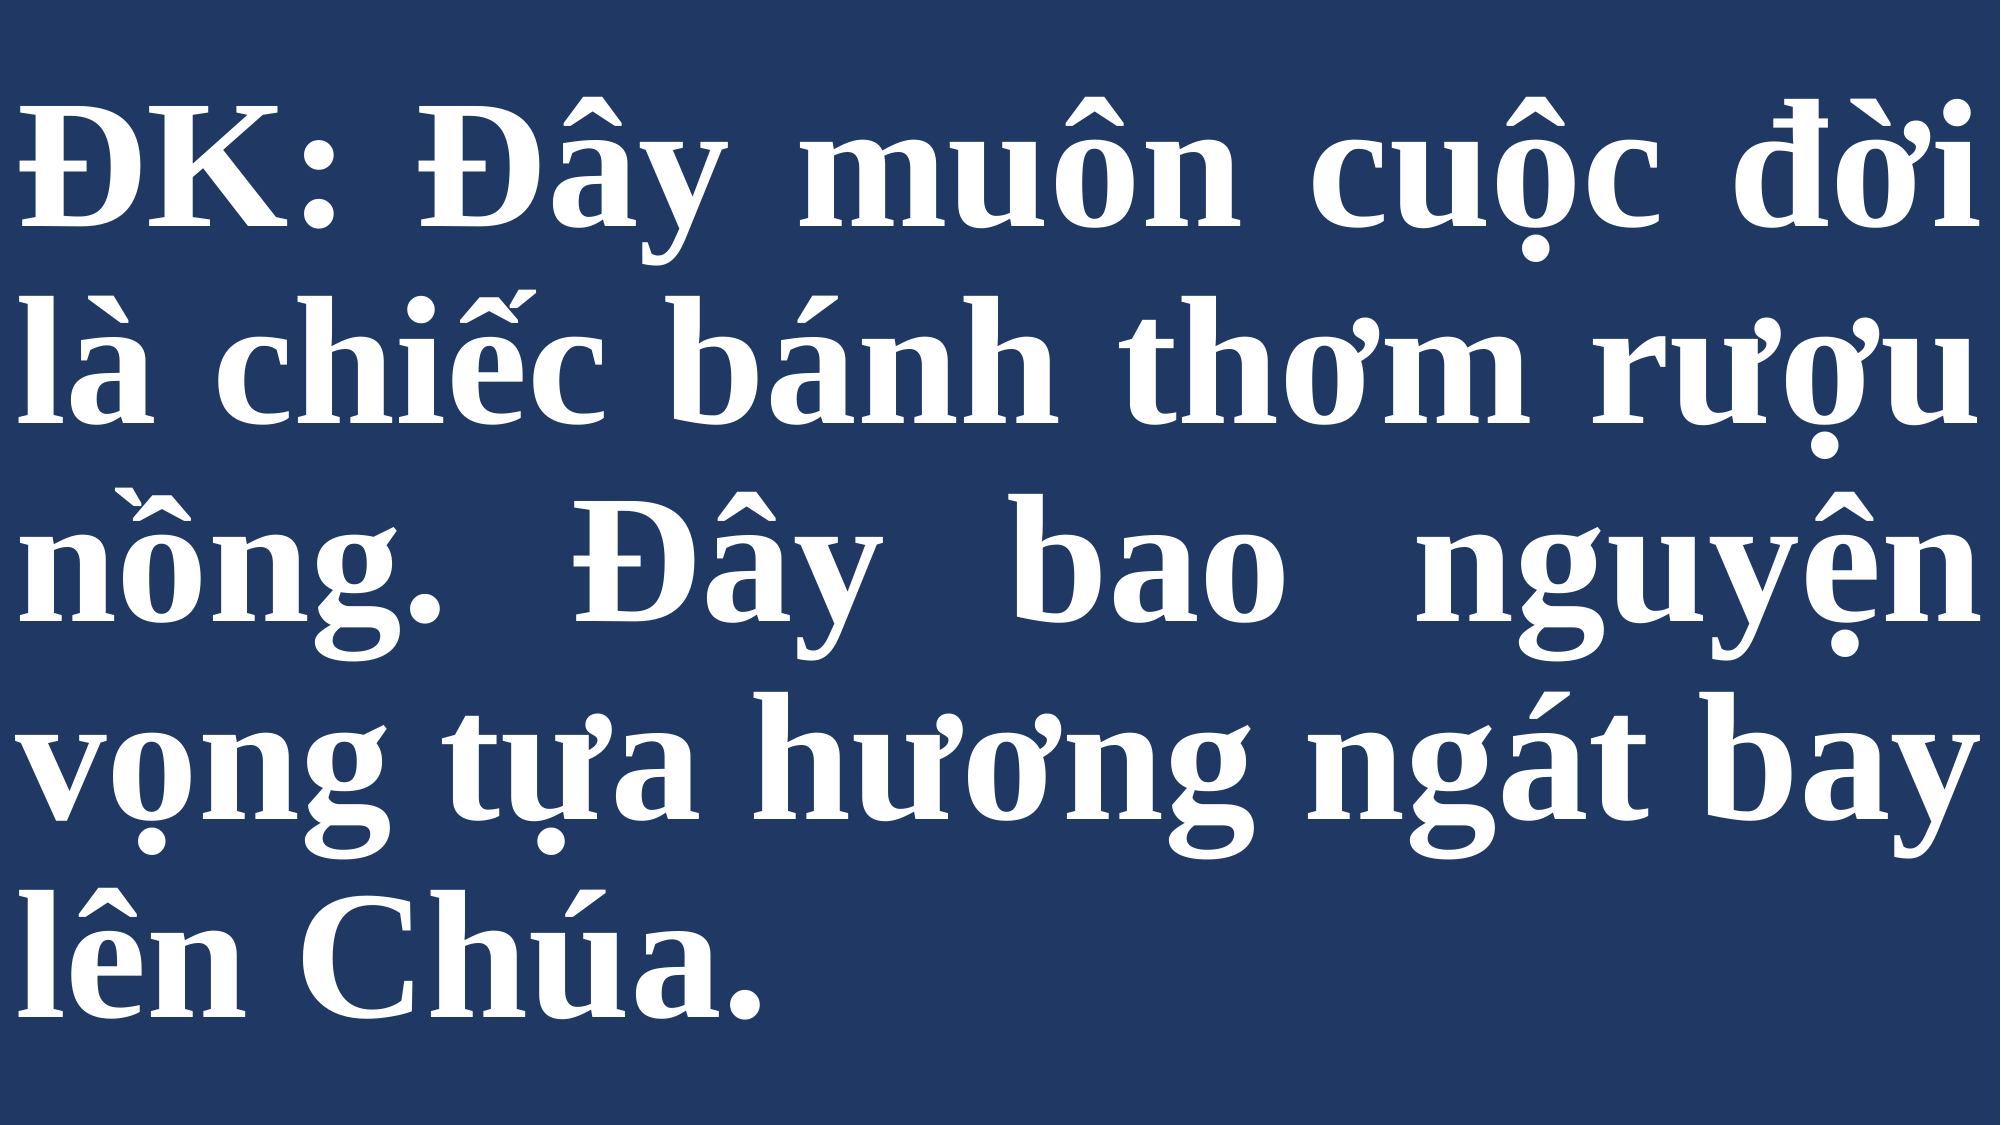

# ĐK: Đây muôn cuộc đời là chiếc bánh thơm rượu nồng. Đây bao nguyện vọng tựa hương ngát bay lên Chúa.